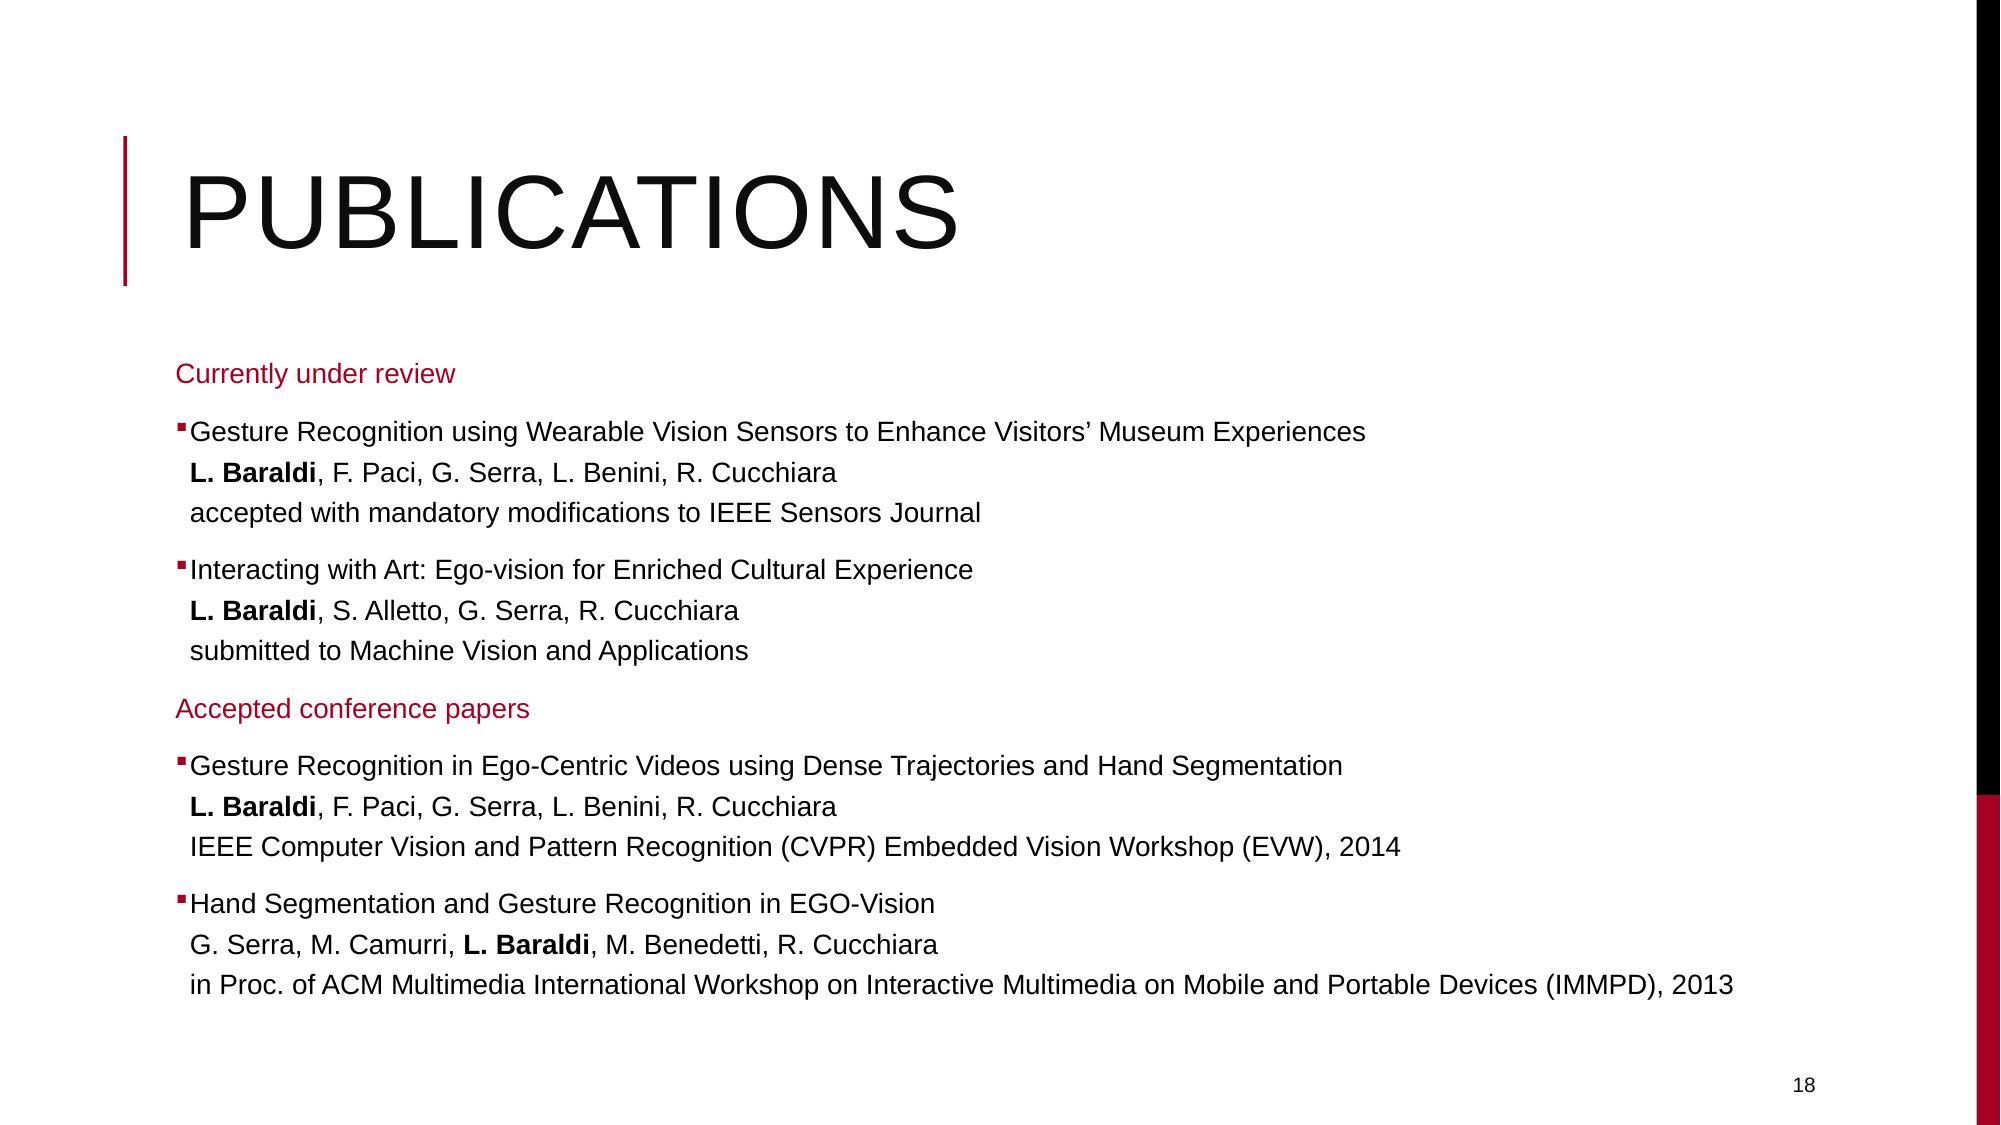

# PUBLICATIONS
Currently under review
Gesture Recognition using Wearable Vision Sensors to Enhance Visitors’ Museum Experiences
L. Baraldi, F. Paci, G. Serra, L. Benini, R. Cucchiara
accepted with mandatory modifications to IEEE Sensors Journal
Interacting with Art: Ego-vision for Enriched Cultural Experience
L. Baraldi, S. Alletto, G. Serra, R. Cucchiara
submitted to Machine Vision and Applications
Accepted conference papers
Gesture Recognition in Ego-Centric Videos using Dense Trajectories and Hand Segmentation
L. Baraldi, F. Paci, G. Serra, L. Benini, R. Cucchiara
IEEE Computer Vision and Pattern Recognition (CVPR) Embedded Vision Workshop (EVW), 2014
Hand Segmentation and Gesture Recognition in EGO-Vision
G. Serra, M. Camurri, L. Baraldi, M. Benedetti, R. Cucchiara
in Proc. of ACM Multimedia International Workshop on Interactive Multimedia on Mobile and Portable Devices (IMMPD), 2013
18